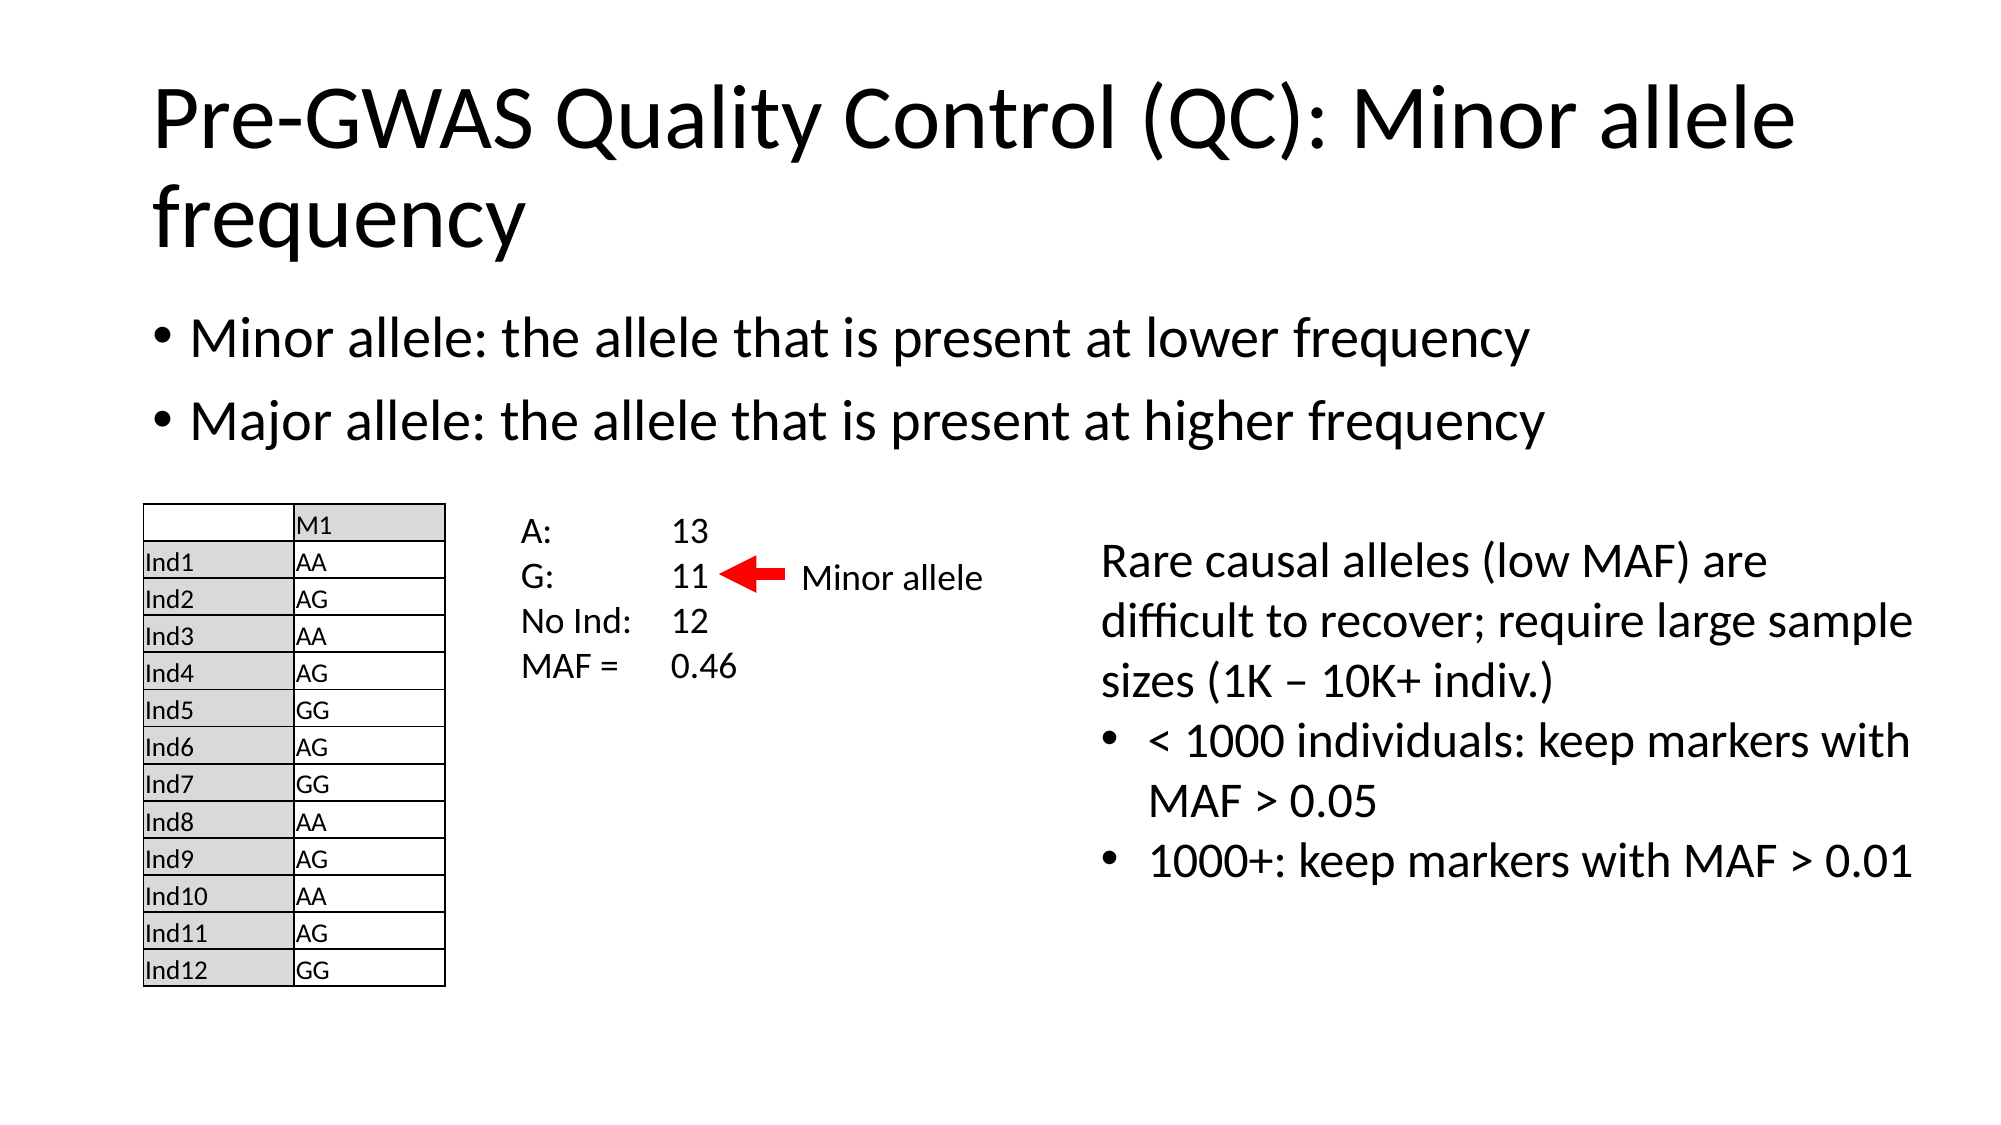

# Pre-GWAS Quality Control (QC): Minor allele frequency
Minor allele: the allele that is present at lower frequency
Major allele: the allele that is present at higher frequency
A: 	13
G: 	11
No Ind:	12
MAF = 	0.46
|  | M1 |
| --- | --- |
| Ind1 | AA |
| Ind2 | AG |
| Ind3 | AA |
| Ind4 | AG |
| Ind5 | GG |
| Ind6 | AG |
| Ind7 | GG |
| Ind8 | AA |
| Ind9 | AG |
| Ind10 | AA |
| Ind11 | AG |
| Ind12 | GG |
Rare causal alleles (low MAF) are difficult to recover; require large sample sizes (1K – 10K+ indiv.)
< 1000 individuals: keep markers with MAF > 0.05
1000+: keep markers with MAF > 0.01
Minor allele